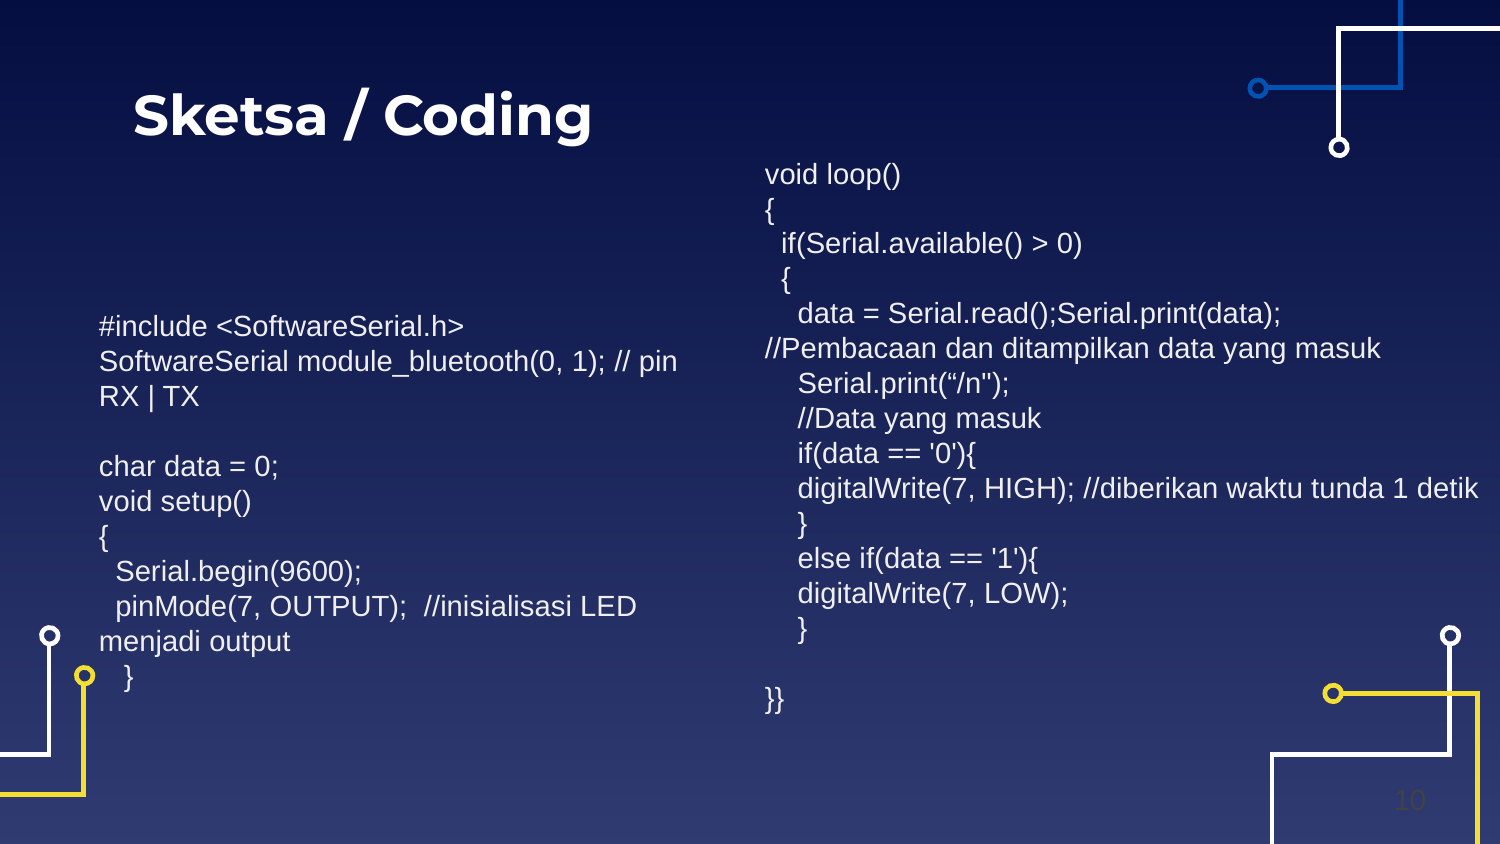

# Sketsa / Coding
void loop()
{
  if(Serial.available() > 0)
  {
    data = Serial.read();Serial.print(data);    //Pembacaan dan ditampilkan data yang masuk
    Serial.print(“/n");
    //Data yang masuk
    if(data == '0'){
    digitalWrite(7, HIGH); //diberikan waktu tunda 1 detik
    }
    else if(data == '1'){
    digitalWrite(7, LOW);
    }

}}

#include <SoftwareSerial.h>
SoftwareSerial module_bluetooth(0, 1); // pin RX | TX

char data = 0;
void setup()
{
  Serial.begin(9600);
  pinMode(7, OUTPUT);  //inisialisasi LED menjadi output
   }
10